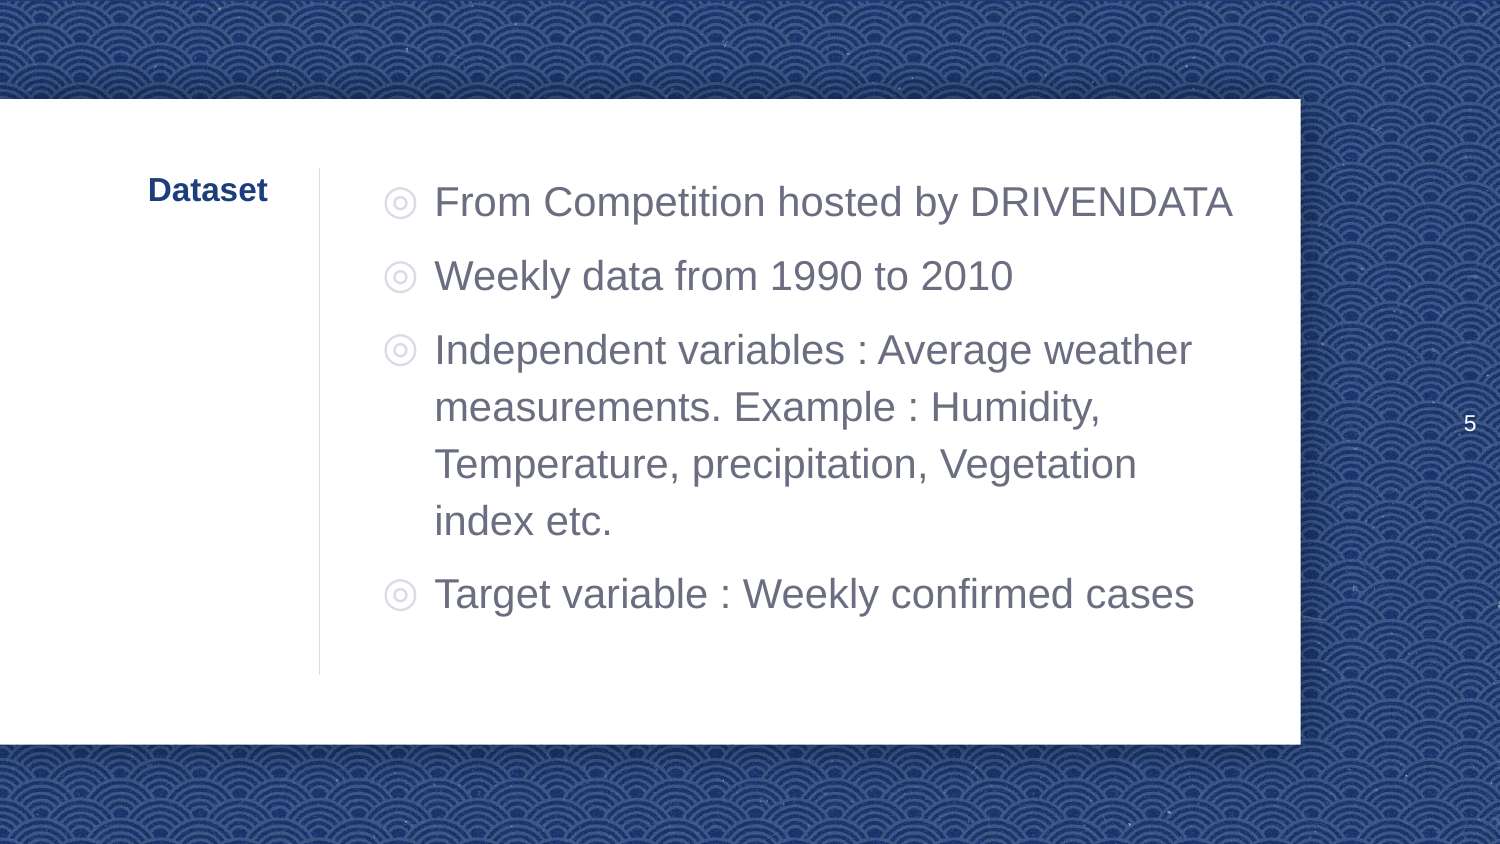

5
# Dataset
From Competition hosted by DRIVENDATA
Weekly data from 1990 to 2010
Independent variables : Average weather measurements. Example : Humidity, Temperature, precipitation, Vegetation index etc.
Target variable : Weekly confirmed cases